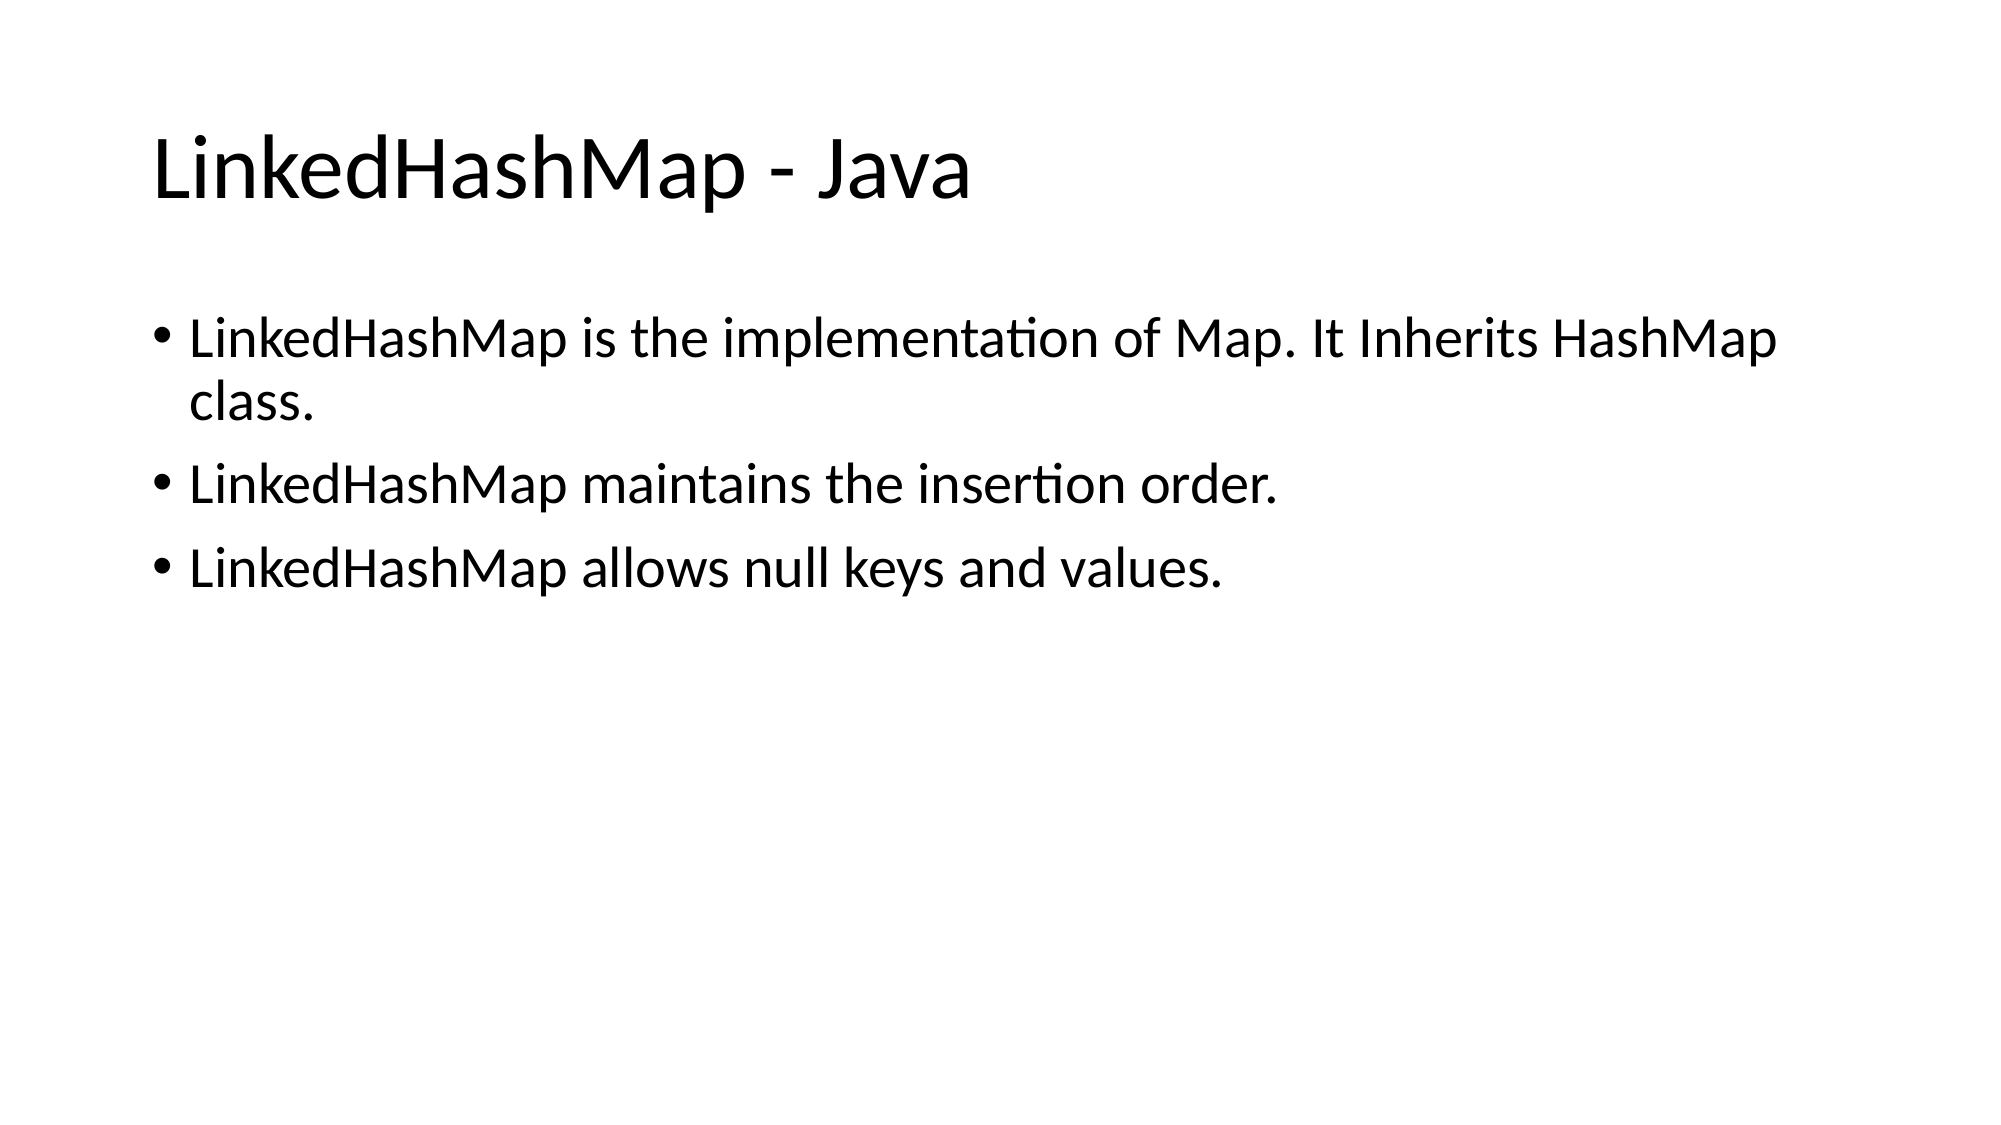

# LinkedHashMap - Java
LinkedHashMap is the implementation of Map. It Inherits HashMap class.
LinkedHashMap maintains the insertion order.
LinkedHashMap allows null keys and values.